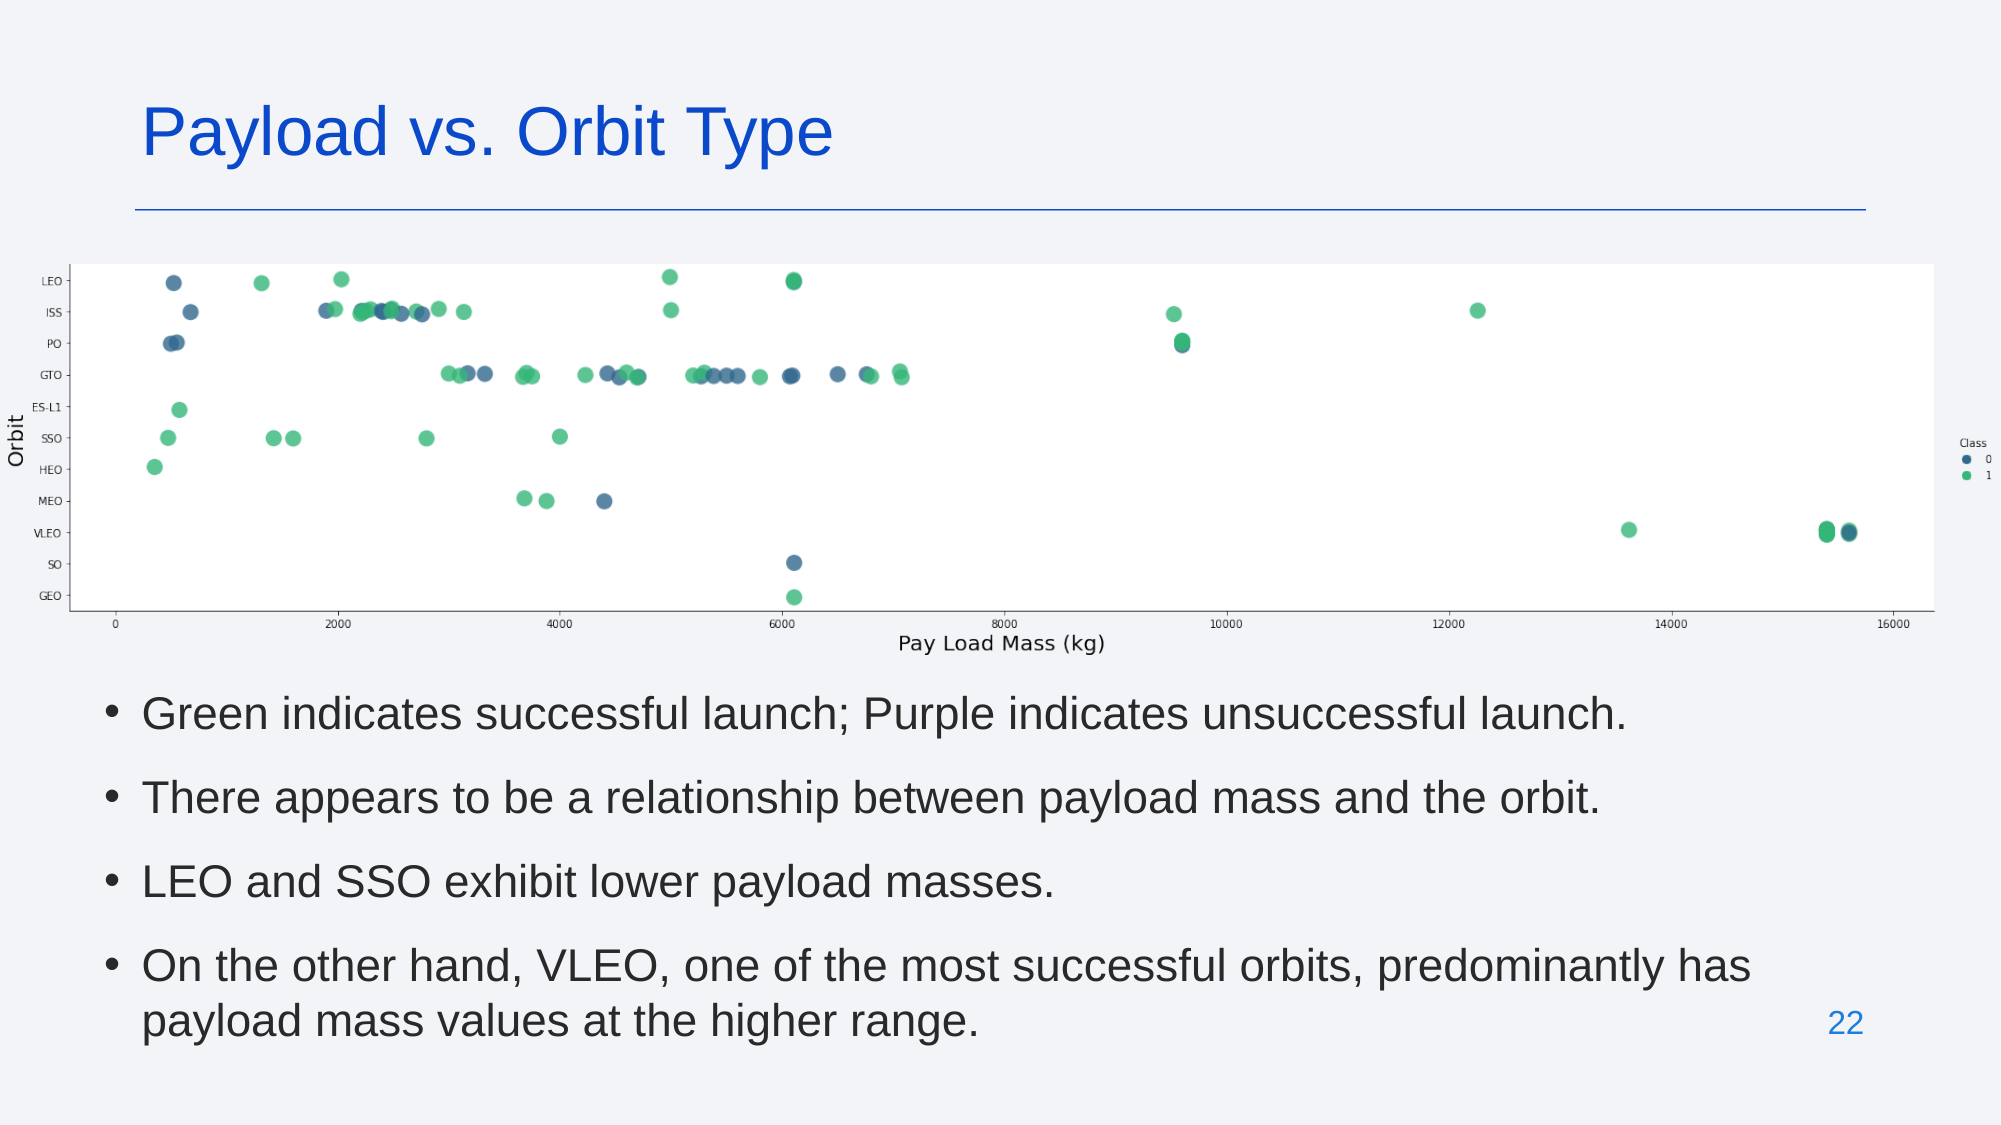

Payload vs. Orbit Type

Green indicates successful launch; Purple indicates unsuccessful launch.
There appears to be a relationship between payload mass and the orbit.
LEO and SSO exhibit lower payload masses.
On the other hand, VLEO, one of the most successful orbits, predominantly has payload mass values at the higher range.

22